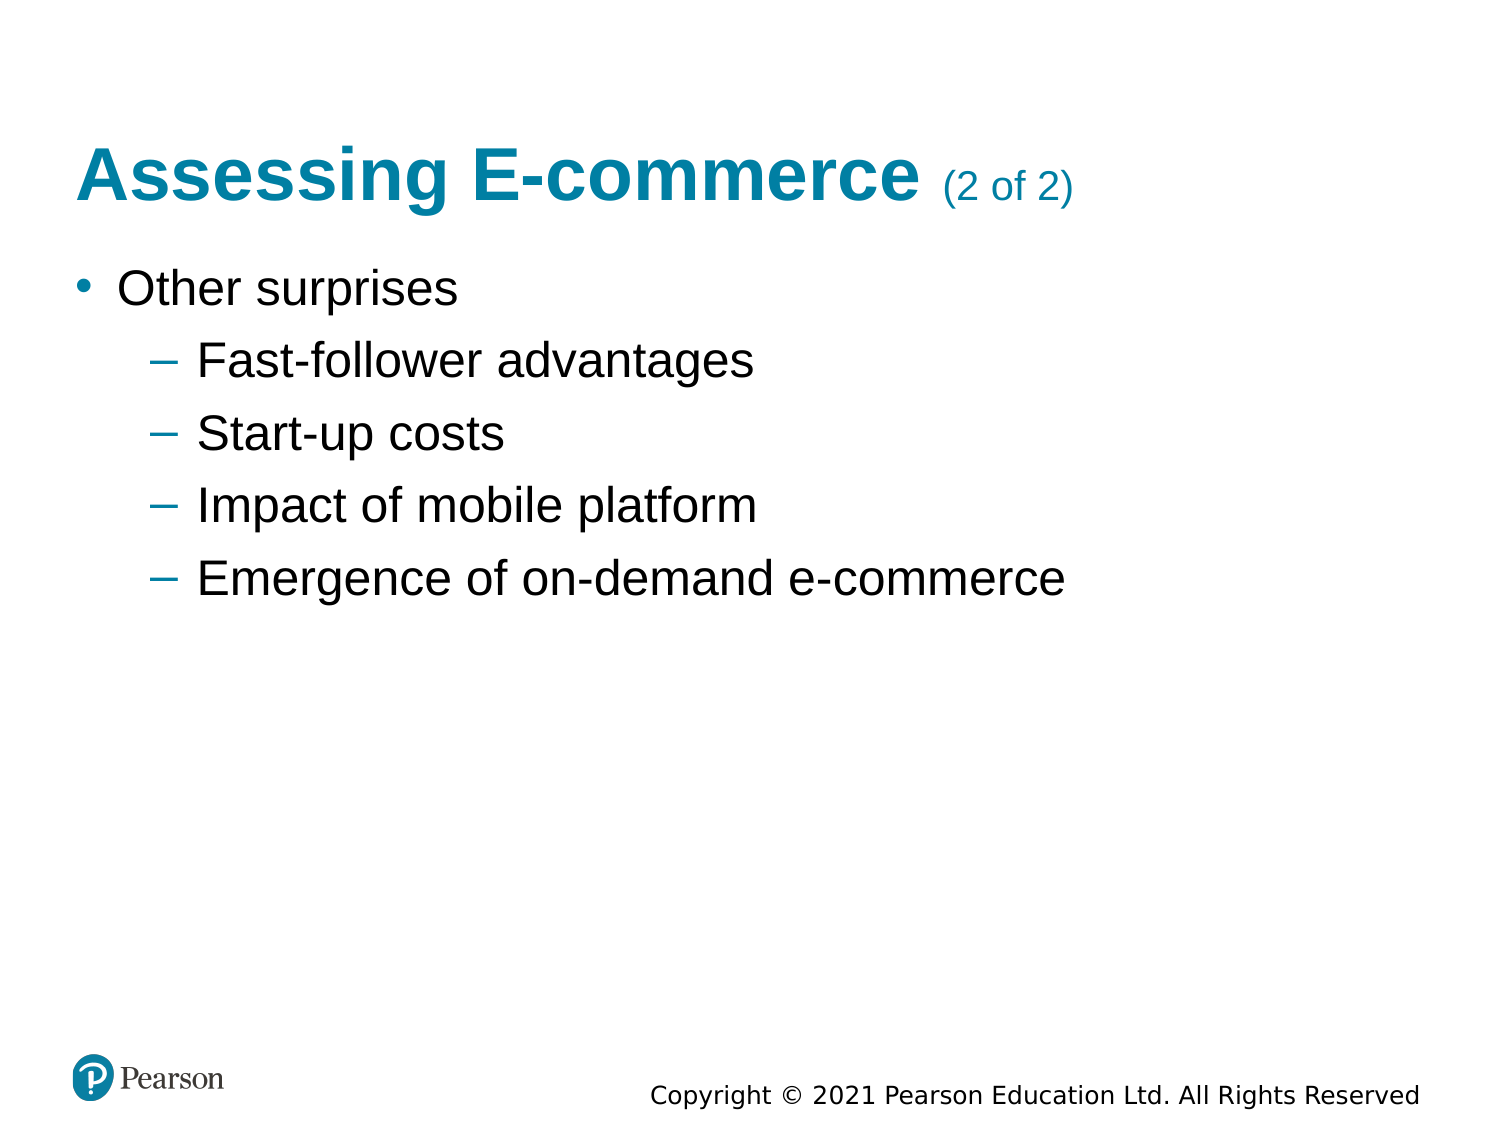

# Assessing E-commerce (2 of 2)
Other surprises
Fast-follower advantages
Start-up costs
Impact of mobile platform
Emergence of on-demand e-commerce